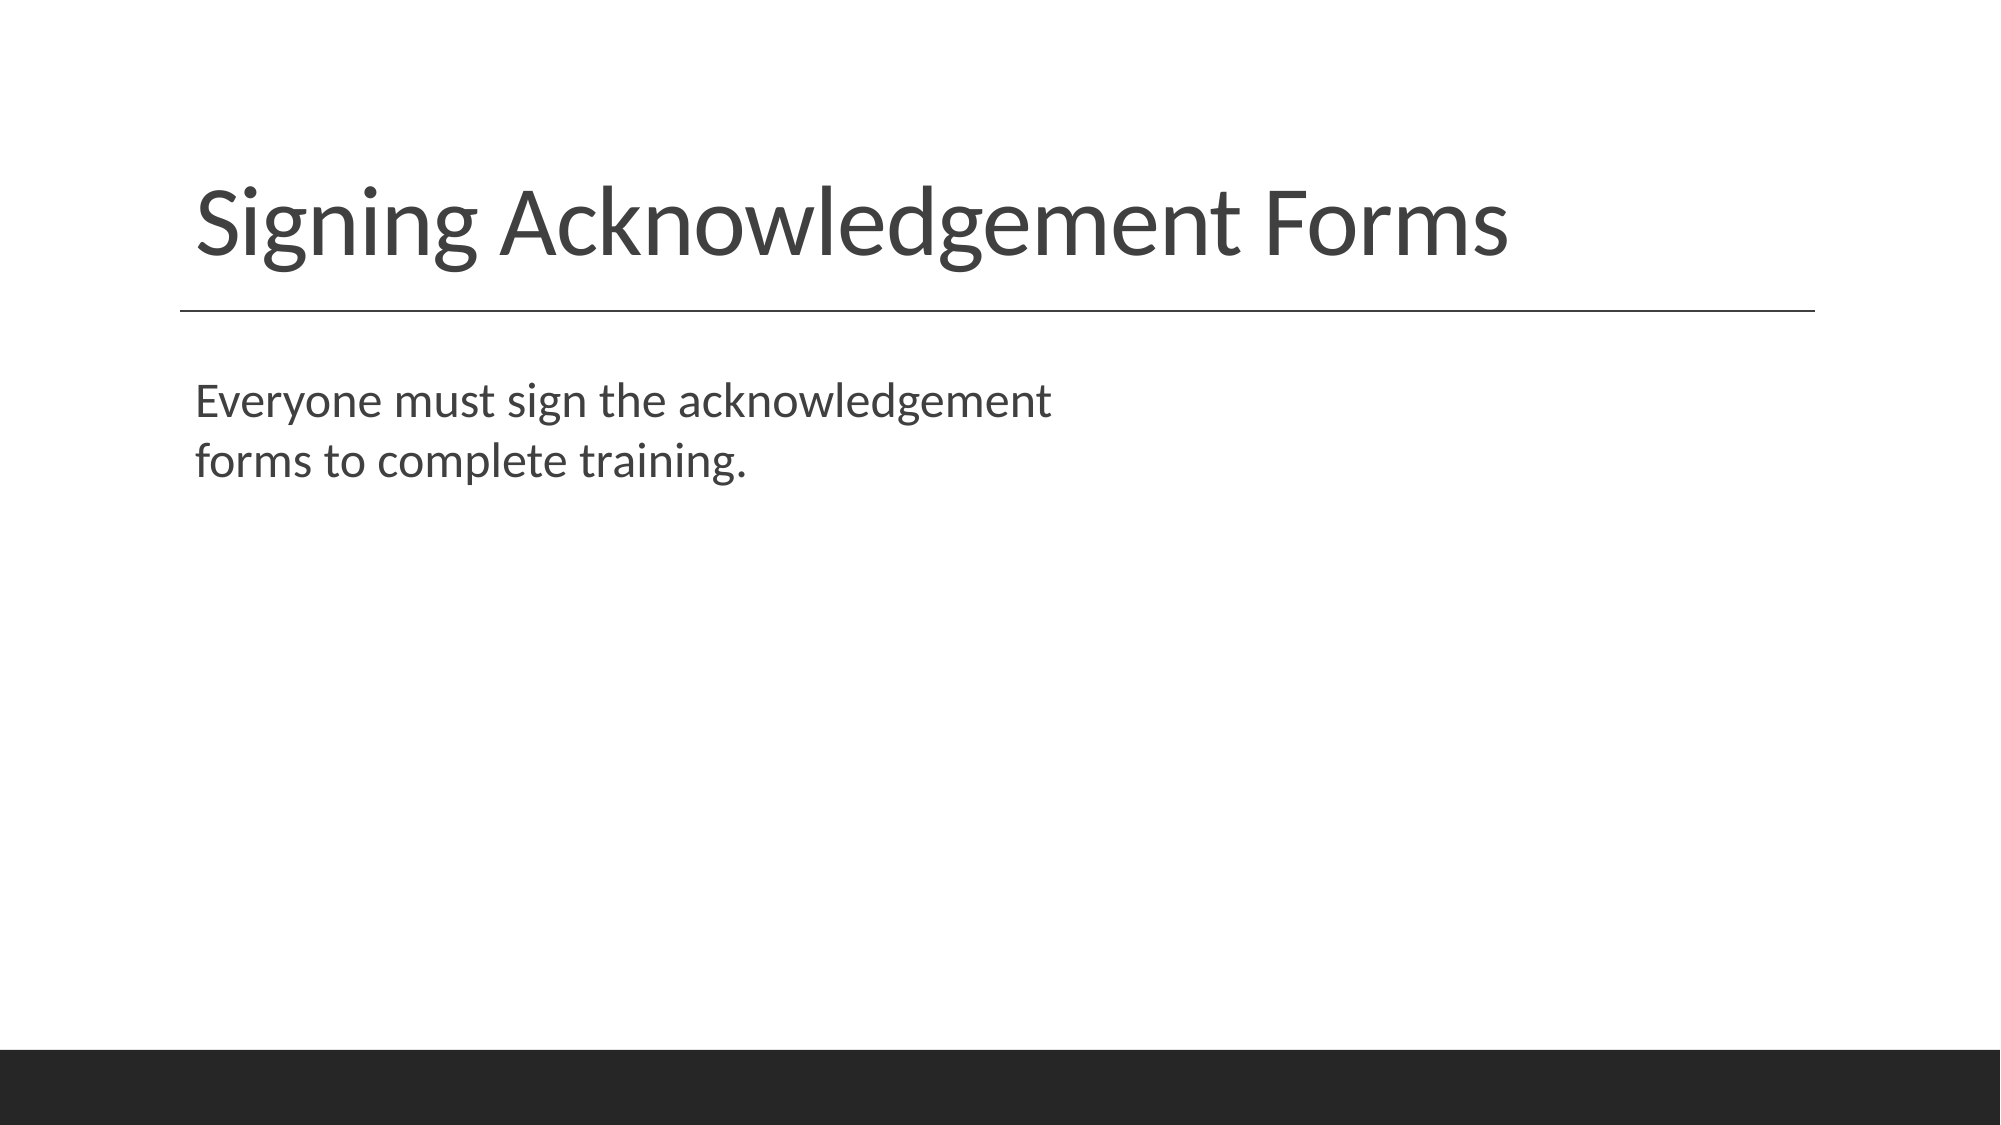

# Signing Acknowledgement Forms
Everyone must sign the acknowledgement forms to complete training.